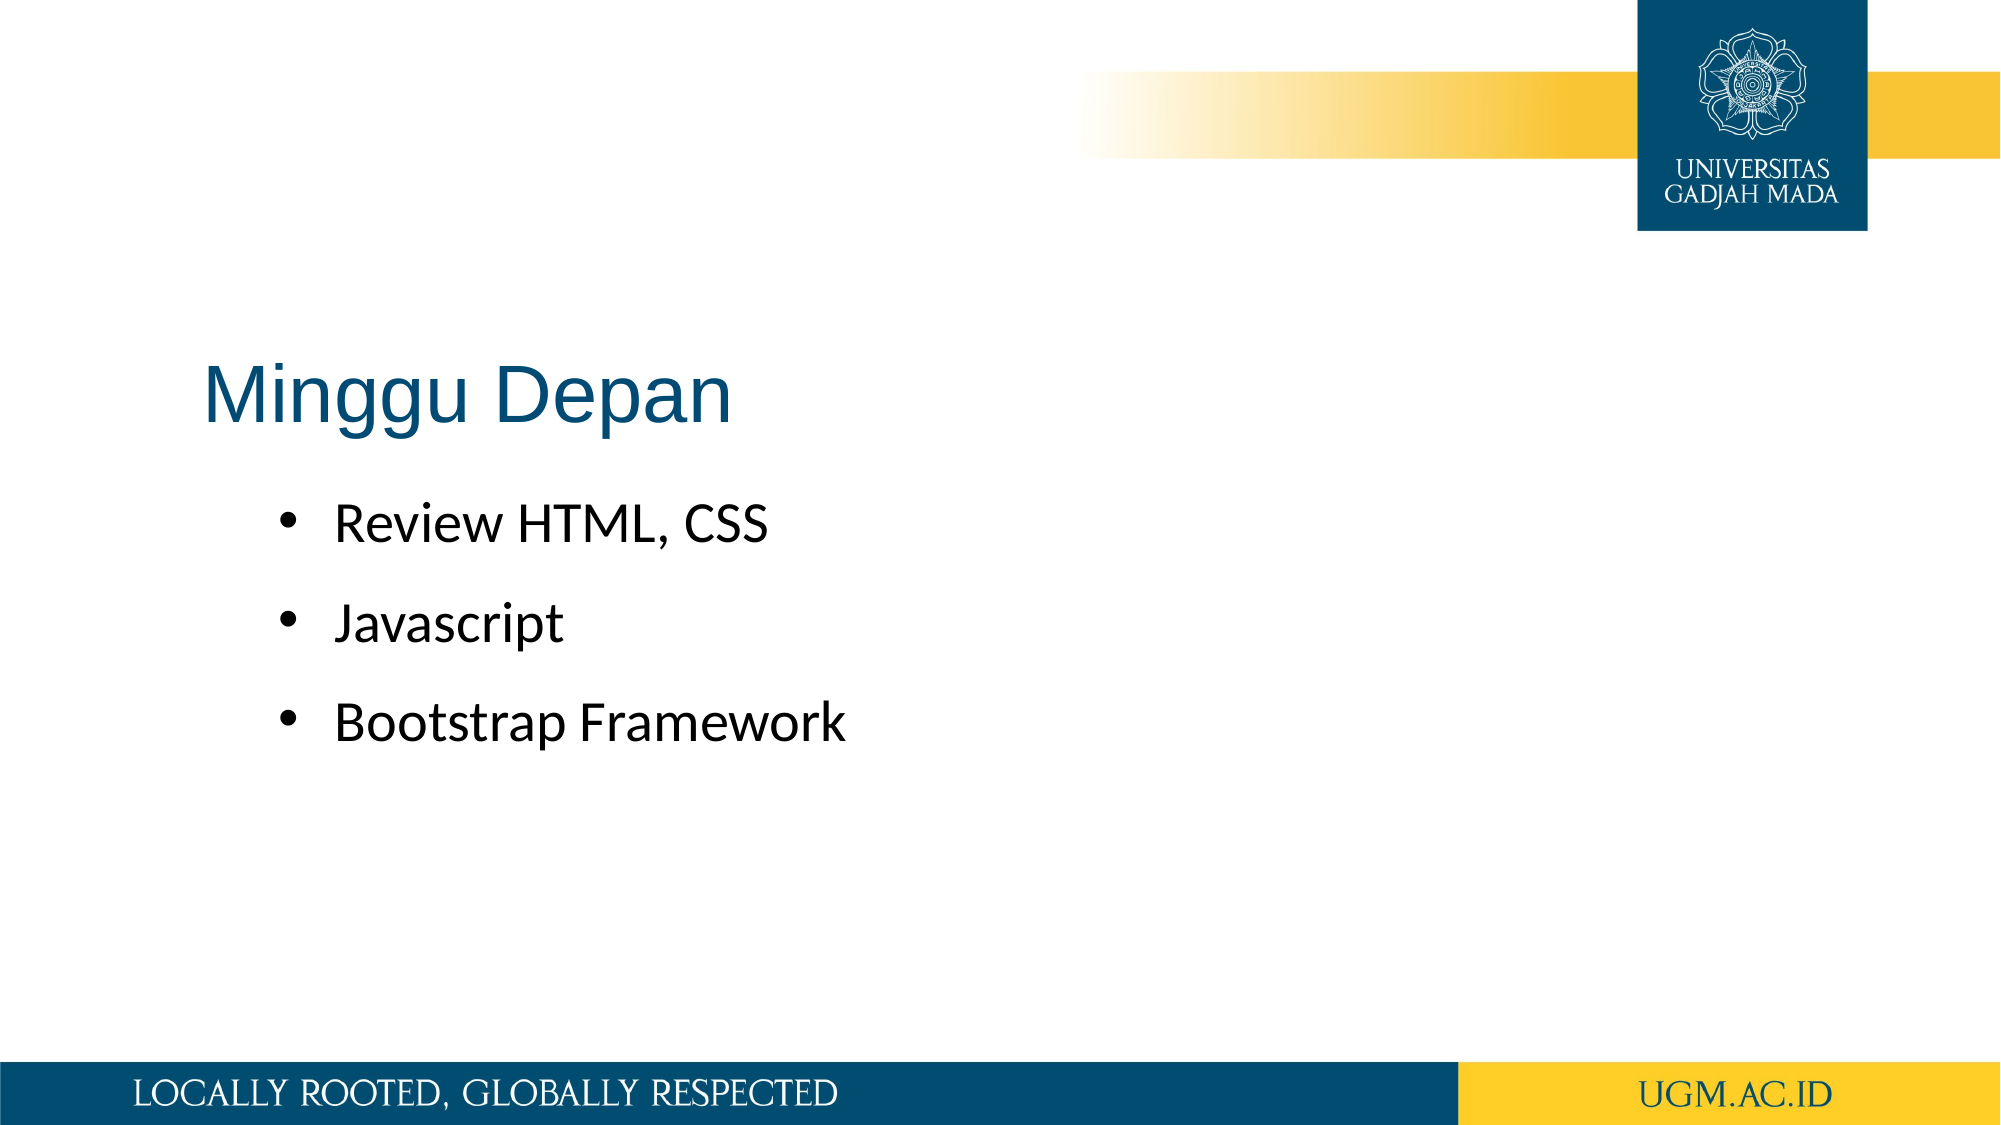

Minggu Depan
Review HTML, CSS
Javascript
Bootstrap Framework